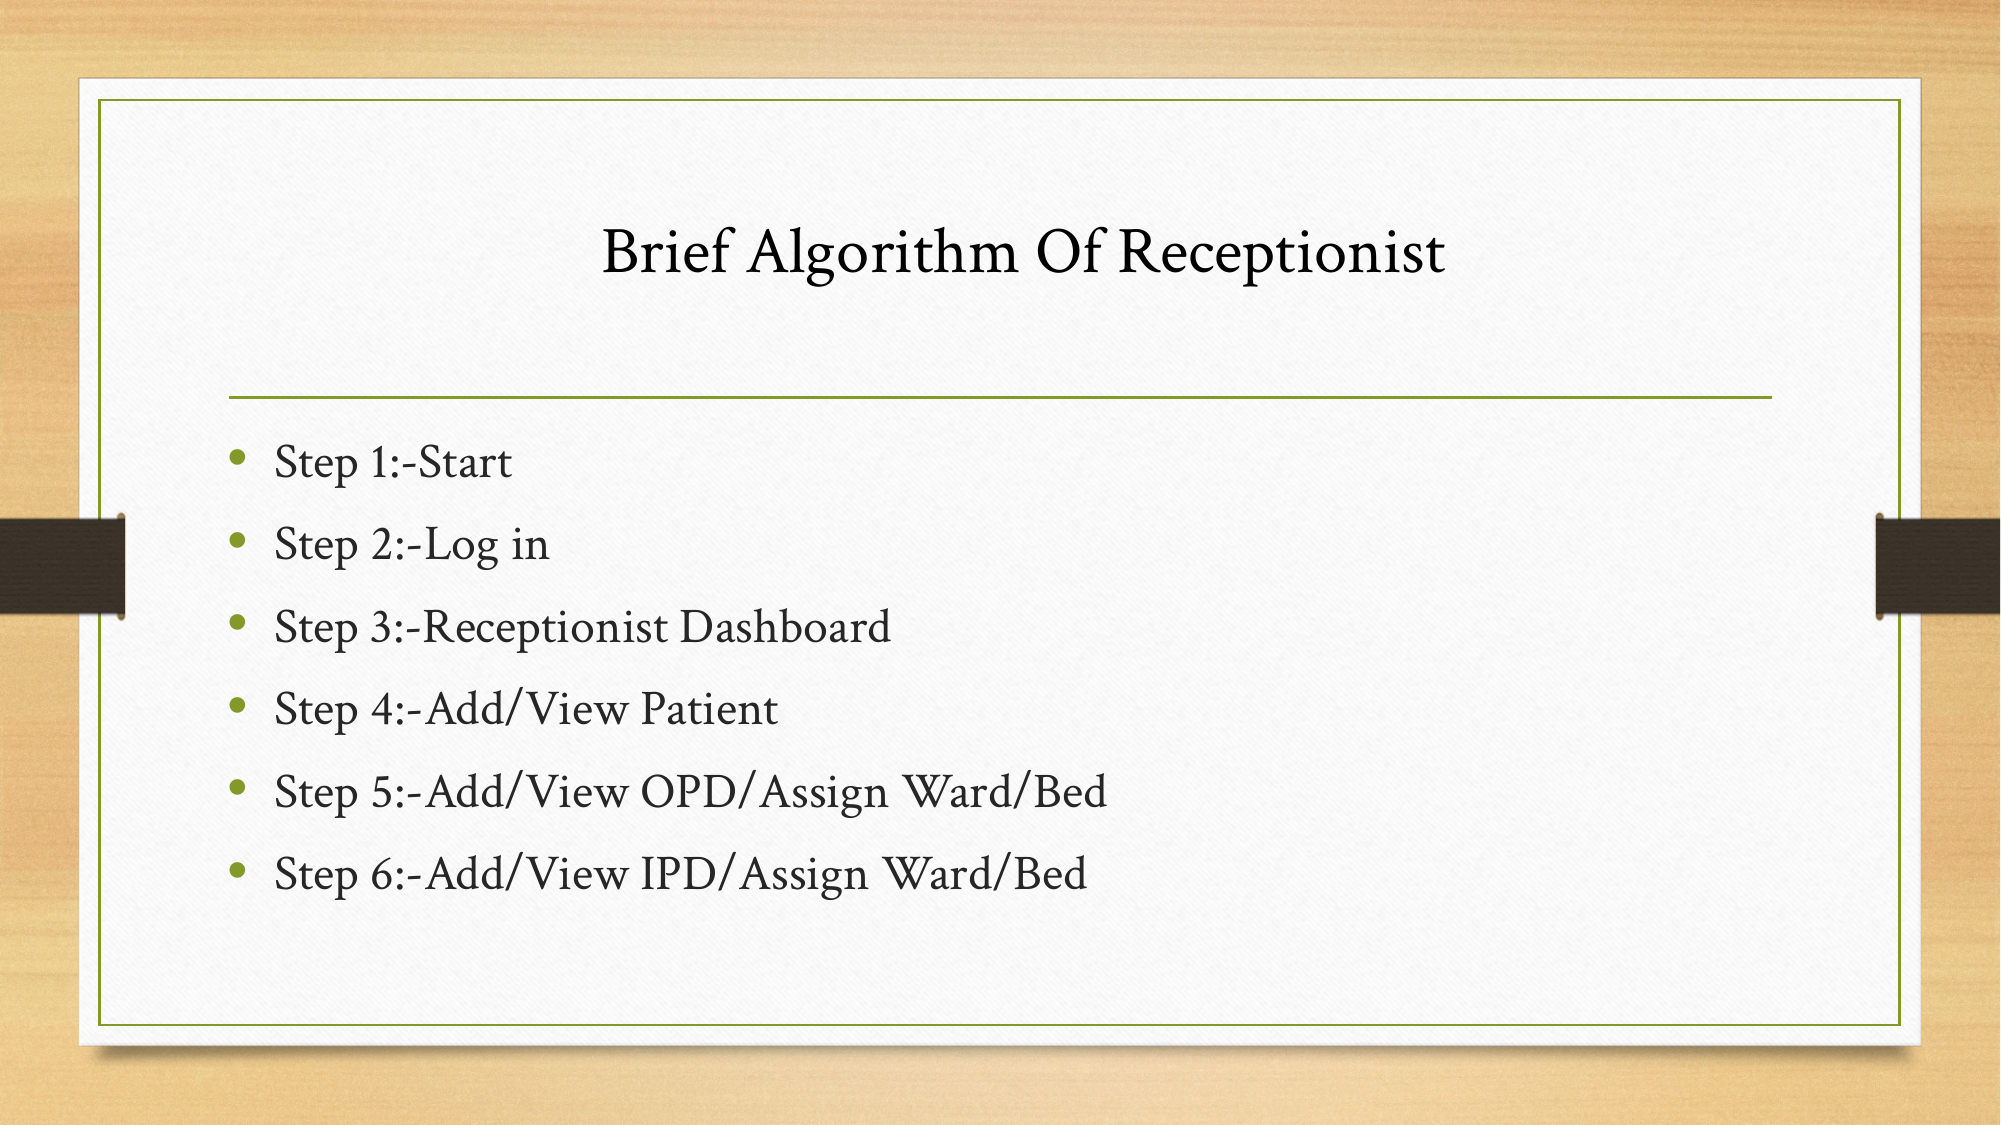

Brief Algorithm Of Receptionist
Step 1:-Start
Step 2:-Log in
Step 3:-Receptionist Dashboard
Step 4:-Add/View Patient
Step 5:-Add/View OPD/Assign Ward/Bed
Step 6:-Add/View IPD/Assign Ward/Bed